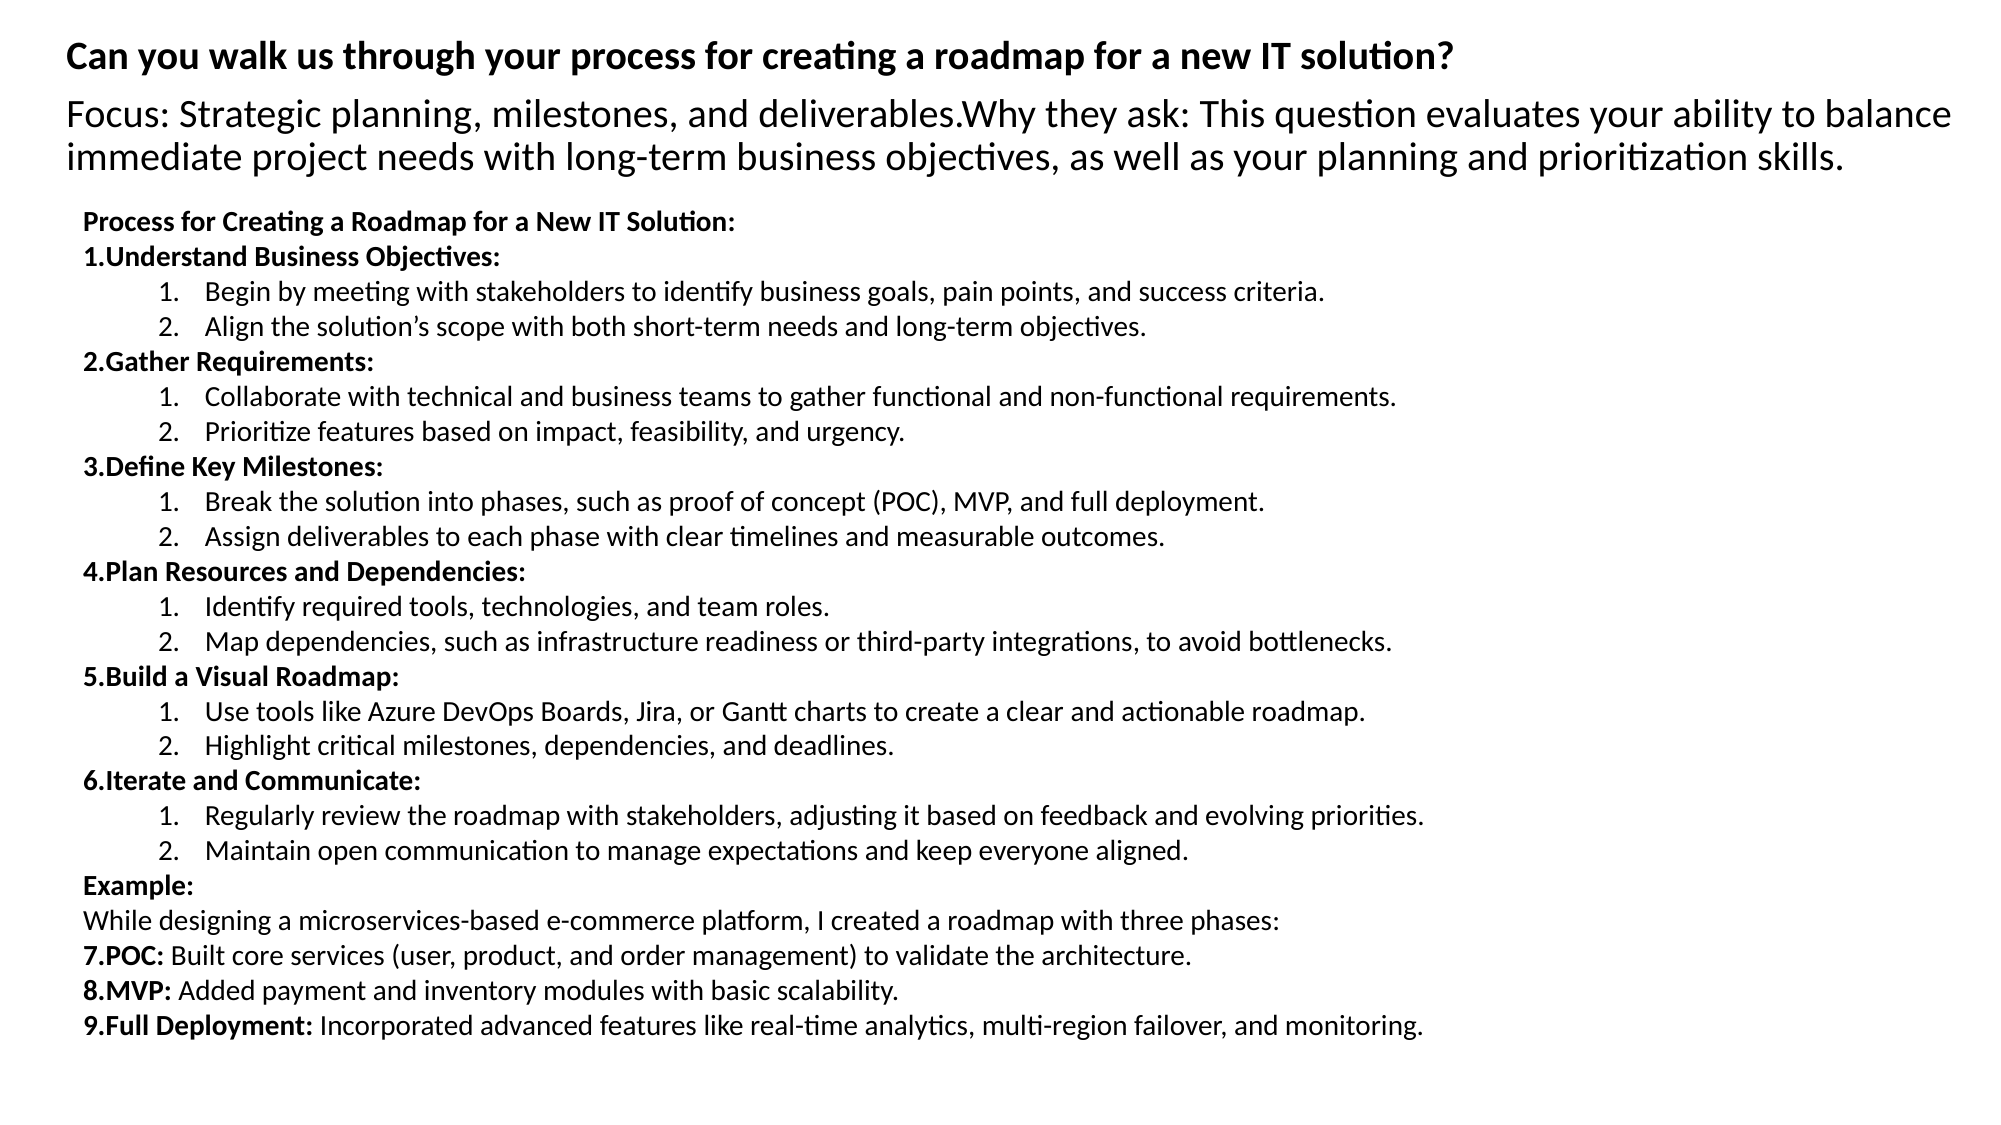

Can you walk us through your process for creating a roadmap for a new IT solution?
Focus: Strategic planning, milestones, and deliverables.Why they ask: This question evaluates your ability to balance immediate project needs with long-term business objectives, as well as your planning and prioritization skills.

Process for Creating a Roadmap for a New IT Solution:
Understand Business Objectives:
Begin by meeting with stakeholders to identify business goals, pain points, and success criteria.
Align the solution’s scope with both short-term needs and long-term objectives.
Gather Requirements:
Collaborate with technical and business teams to gather functional and non-functional requirements.
Prioritize features based on impact, feasibility, and urgency.
Define Key Milestones:
Break the solution into phases, such as proof of concept (POC), MVP, and full deployment.
Assign deliverables to each phase with clear timelines and measurable outcomes.
Plan Resources and Dependencies:
Identify required tools, technologies, and team roles.
Map dependencies, such as infrastructure readiness or third-party integrations, to avoid bottlenecks.
Build a Visual Roadmap:
Use tools like Azure DevOps Boards, Jira, or Gantt charts to create a clear and actionable roadmap.
Highlight critical milestones, dependencies, and deadlines.
Iterate and Communicate:
Regularly review the roadmap with stakeholders, adjusting it based on feedback and evolving priorities.
Maintain open communication to manage expectations and keep everyone aligned.
Example:
While designing a microservices-based e-commerce platform, I created a roadmap with three phases:
POC: Built core services (user, product, and order management) to validate the architecture.
MVP: Added payment and inventory modules with basic scalability.
Full Deployment: Incorporated advanced features like real-time analytics, multi-region failover, and monitoring.